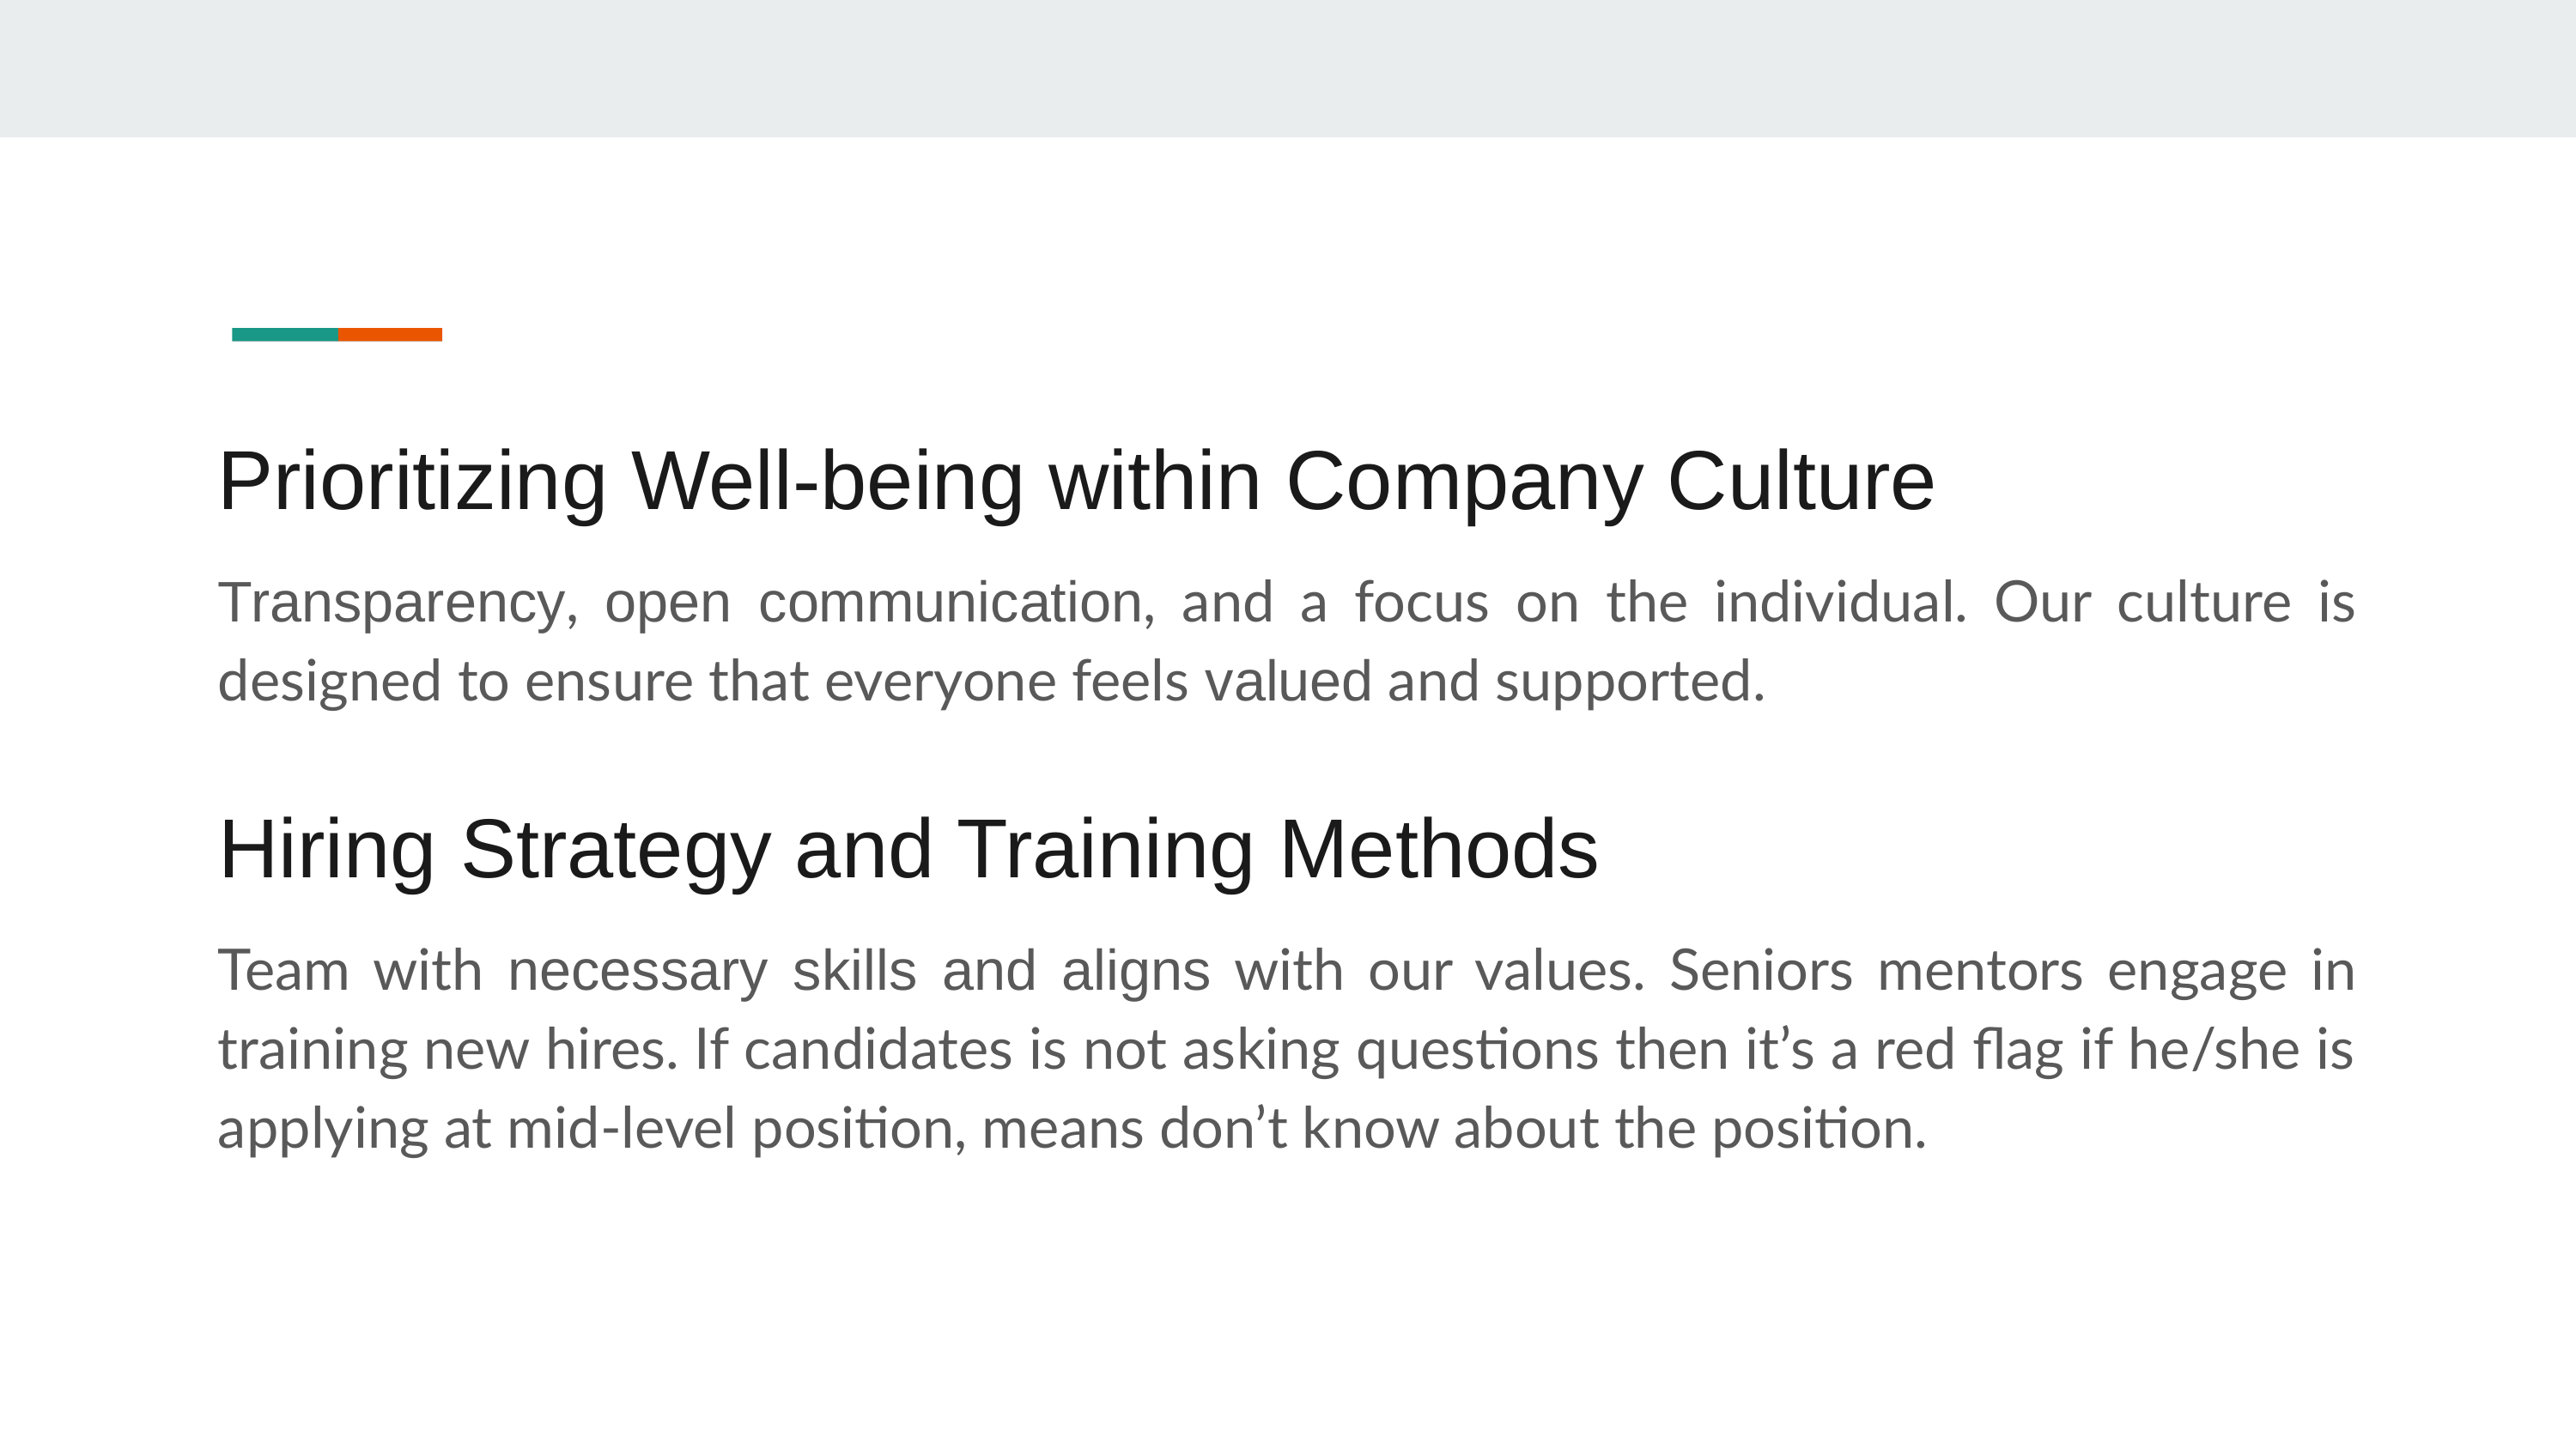

Prioritizing Well-being within Company Culture
Transparency, open communication, and a focus on the individual. Our culture is designed to ensure that everyone feels valued and supported.
Hiring Strategy and Training Methods
Team with necessary skills and aligns with our values. Seniors mentors engage in training new hires. If candidates is not asking questions then it’s a red flag if he/she is applying at mid-level position, means don’t know about the position.